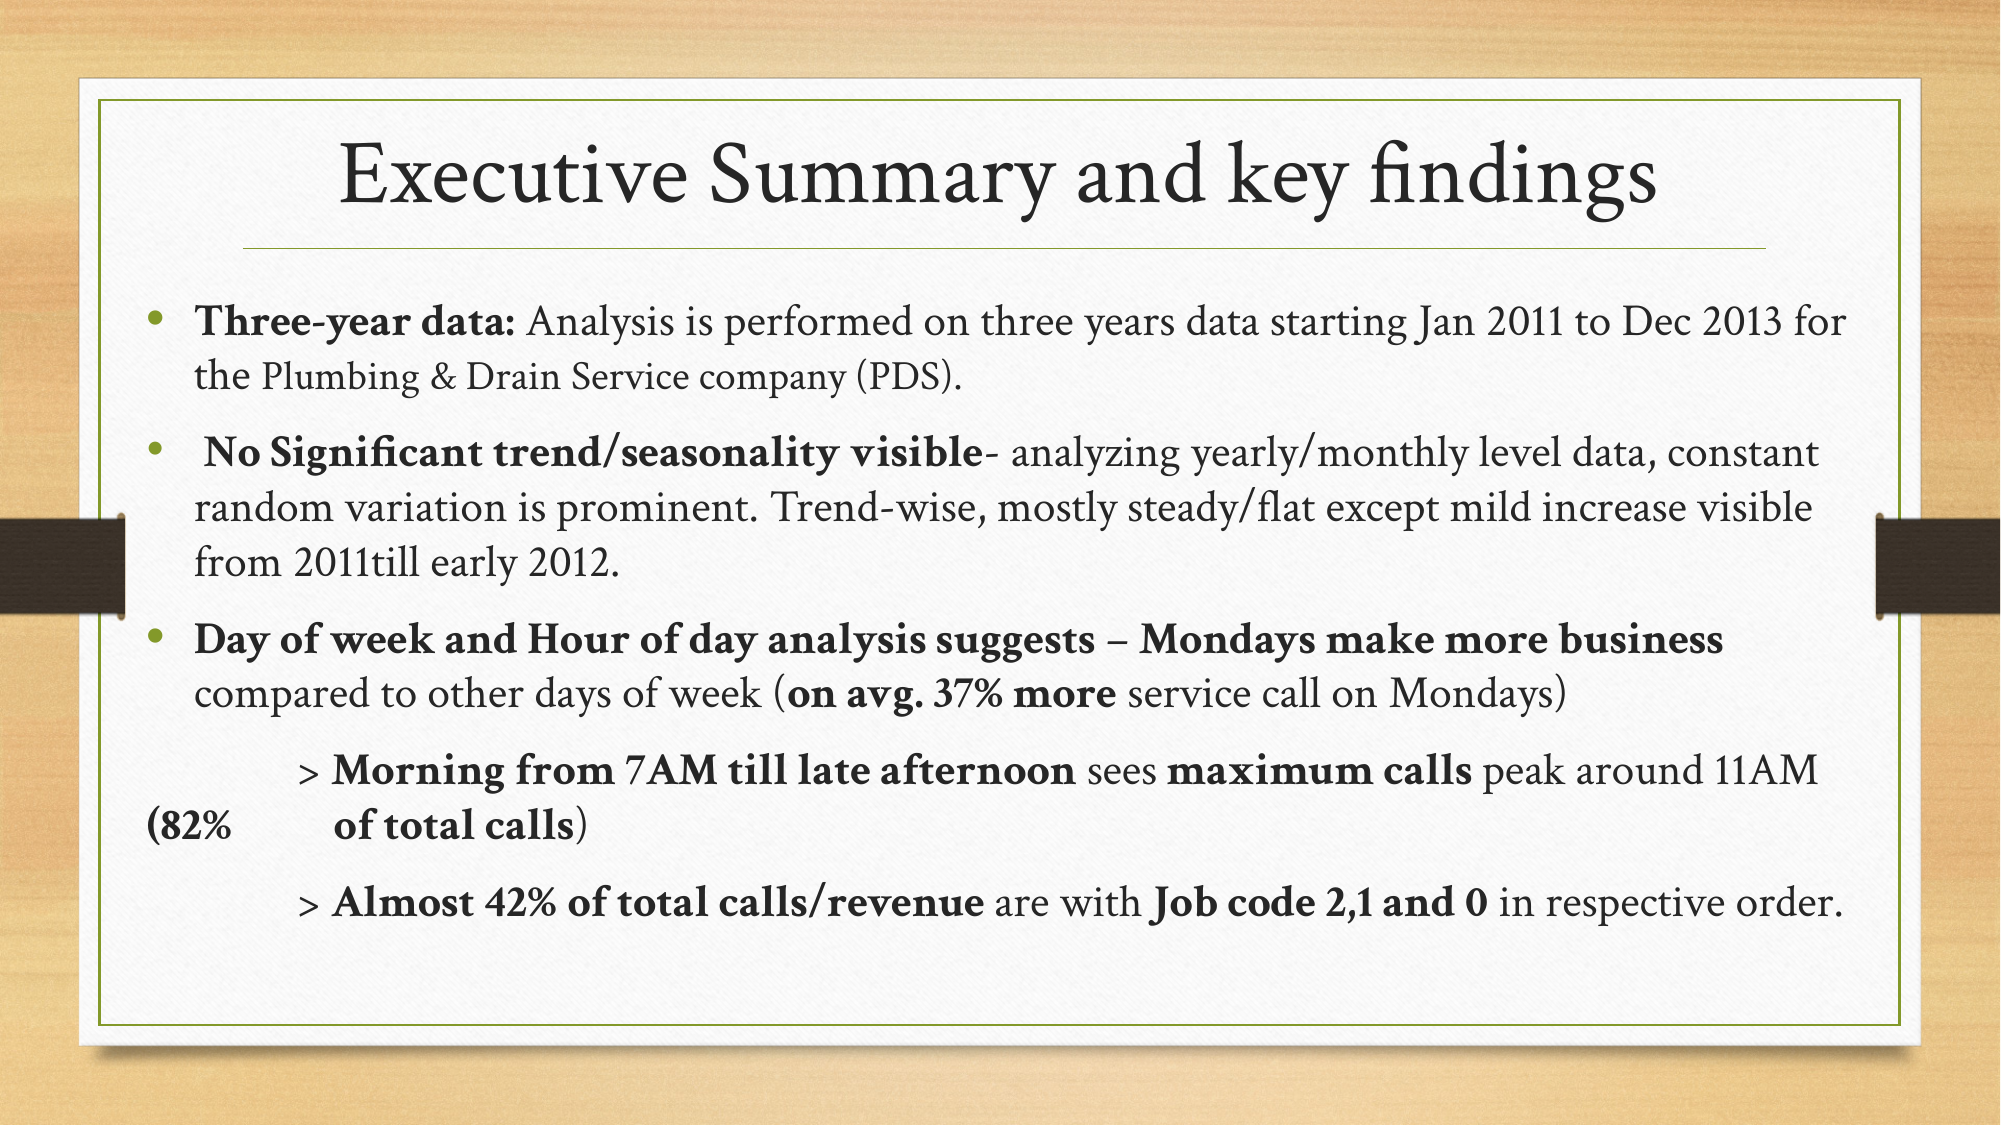

Executive Summary and key findings
Three-year data: Analysis is performed on three years data starting Jan 2011 to Dec 2013 for the Plumbing & Drain Service company (PDS).
 No Significant trend/seasonality visible- analyzing yearly/monthly level data, constant random variation is prominent. Trend-wise, mostly steady/flat except mild increase visible from 2011till early 2012.
Day of week and Hour of day analysis suggests – Mondays make more business compared to other days of week (on avg. 37% more service call on Mondays)
	> Morning from 7AM till late afternoon sees maximum calls peak around 11AM (82%  	    of total calls)
	> Almost 42% of total calls/revenue are with Job code 2,1 and 0 in respective order.